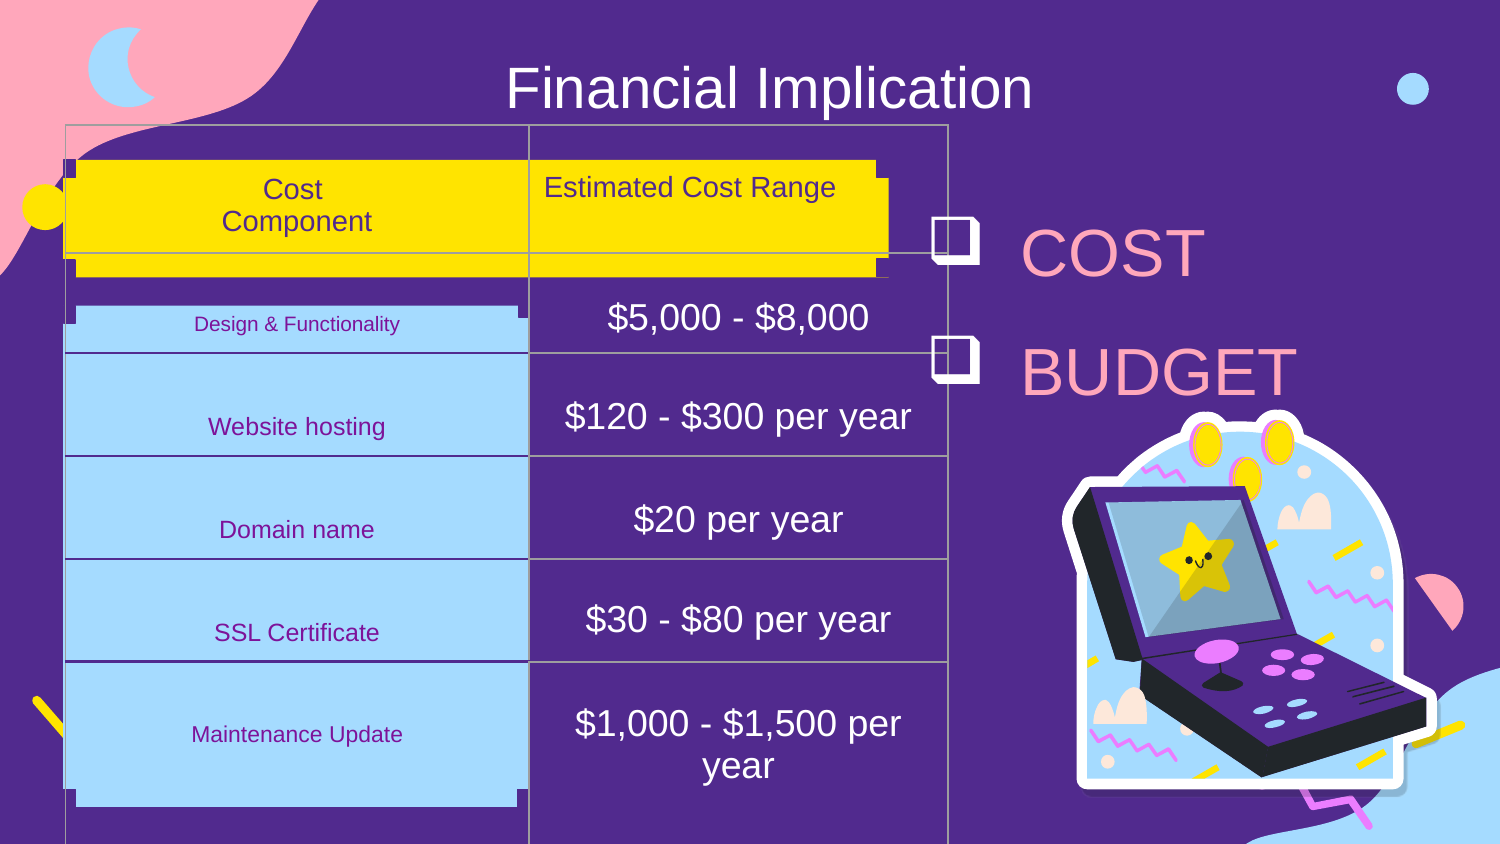

# Financial Implication
| Cost Component | Estimated Cost Range |
| --- | --- |
| Design & Functionality | $5,000 - $8,000 |
| Website hosting | $120 - $300 per year |
| Domain name | $20 per year |
| SSL Certificate | $30 - $80 per year |
| Maintenance Update | $1,000 - $1,500 per year |

COST

BUDGET